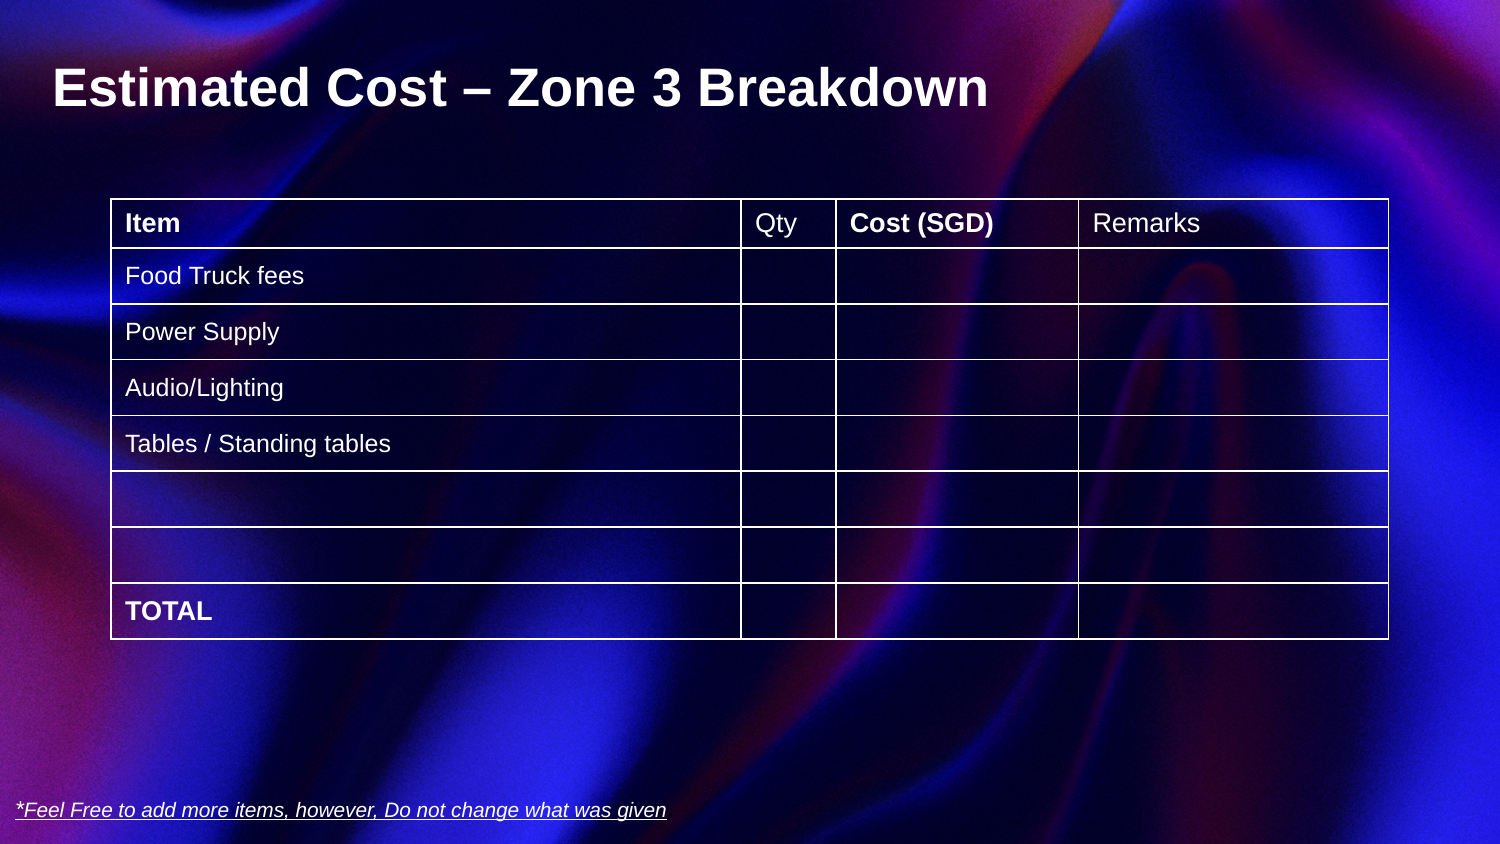

# Estimated Cost – Zone 3 Breakdown
| Item | Qty | Cost (SGD) | Remarks |
| --- | --- | --- | --- |
| Food Truck fees |  |  |  |
| Power Supply |  |  |  |
| Audio/Lighting |  |  |  |
| Tables / Standing tables |  |  |  |
|  |  |  |  |
|  |  |  |  |
| TOTAL |  |  |  |
*Feel Free to add more items, however, Do not change what was given.